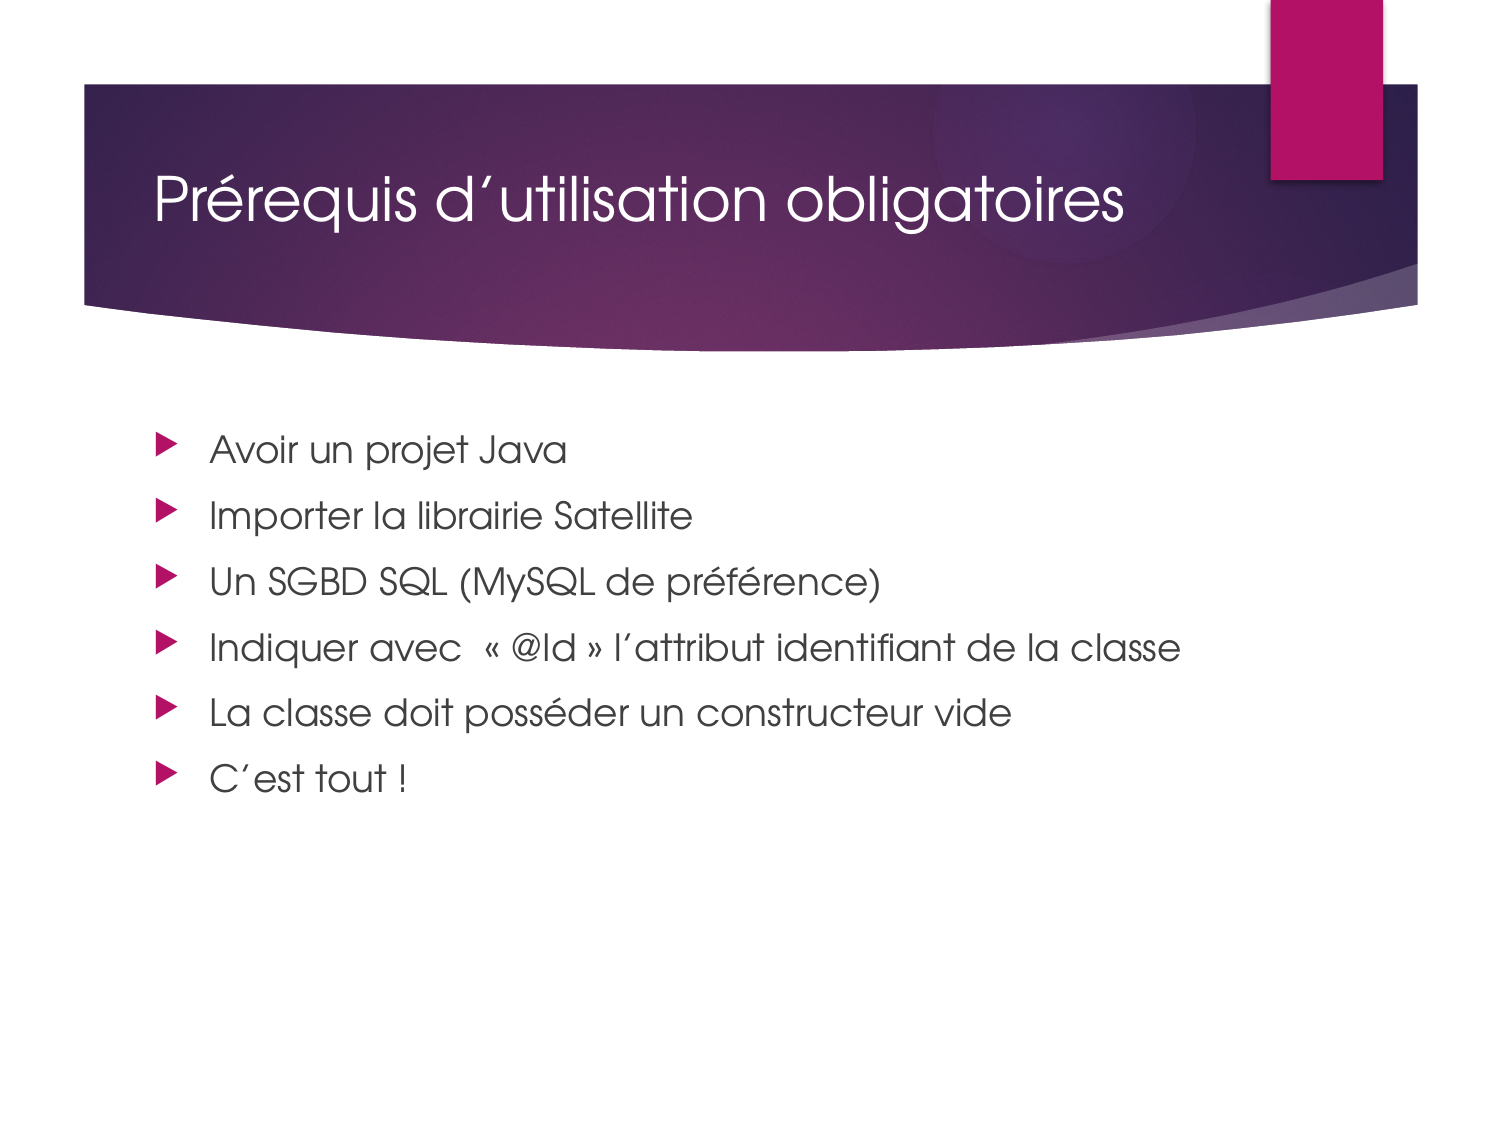

# Prérequis d’utilisation obligatoires
Avoir un projet Java
Importer la librairie Satellite
Un SGBD SQL (MySQL de préférence)
Indiquer avec  « @Id » l’attribut identifiant de la classe
La classe doit posséder un constructeur vide
C’est tout !